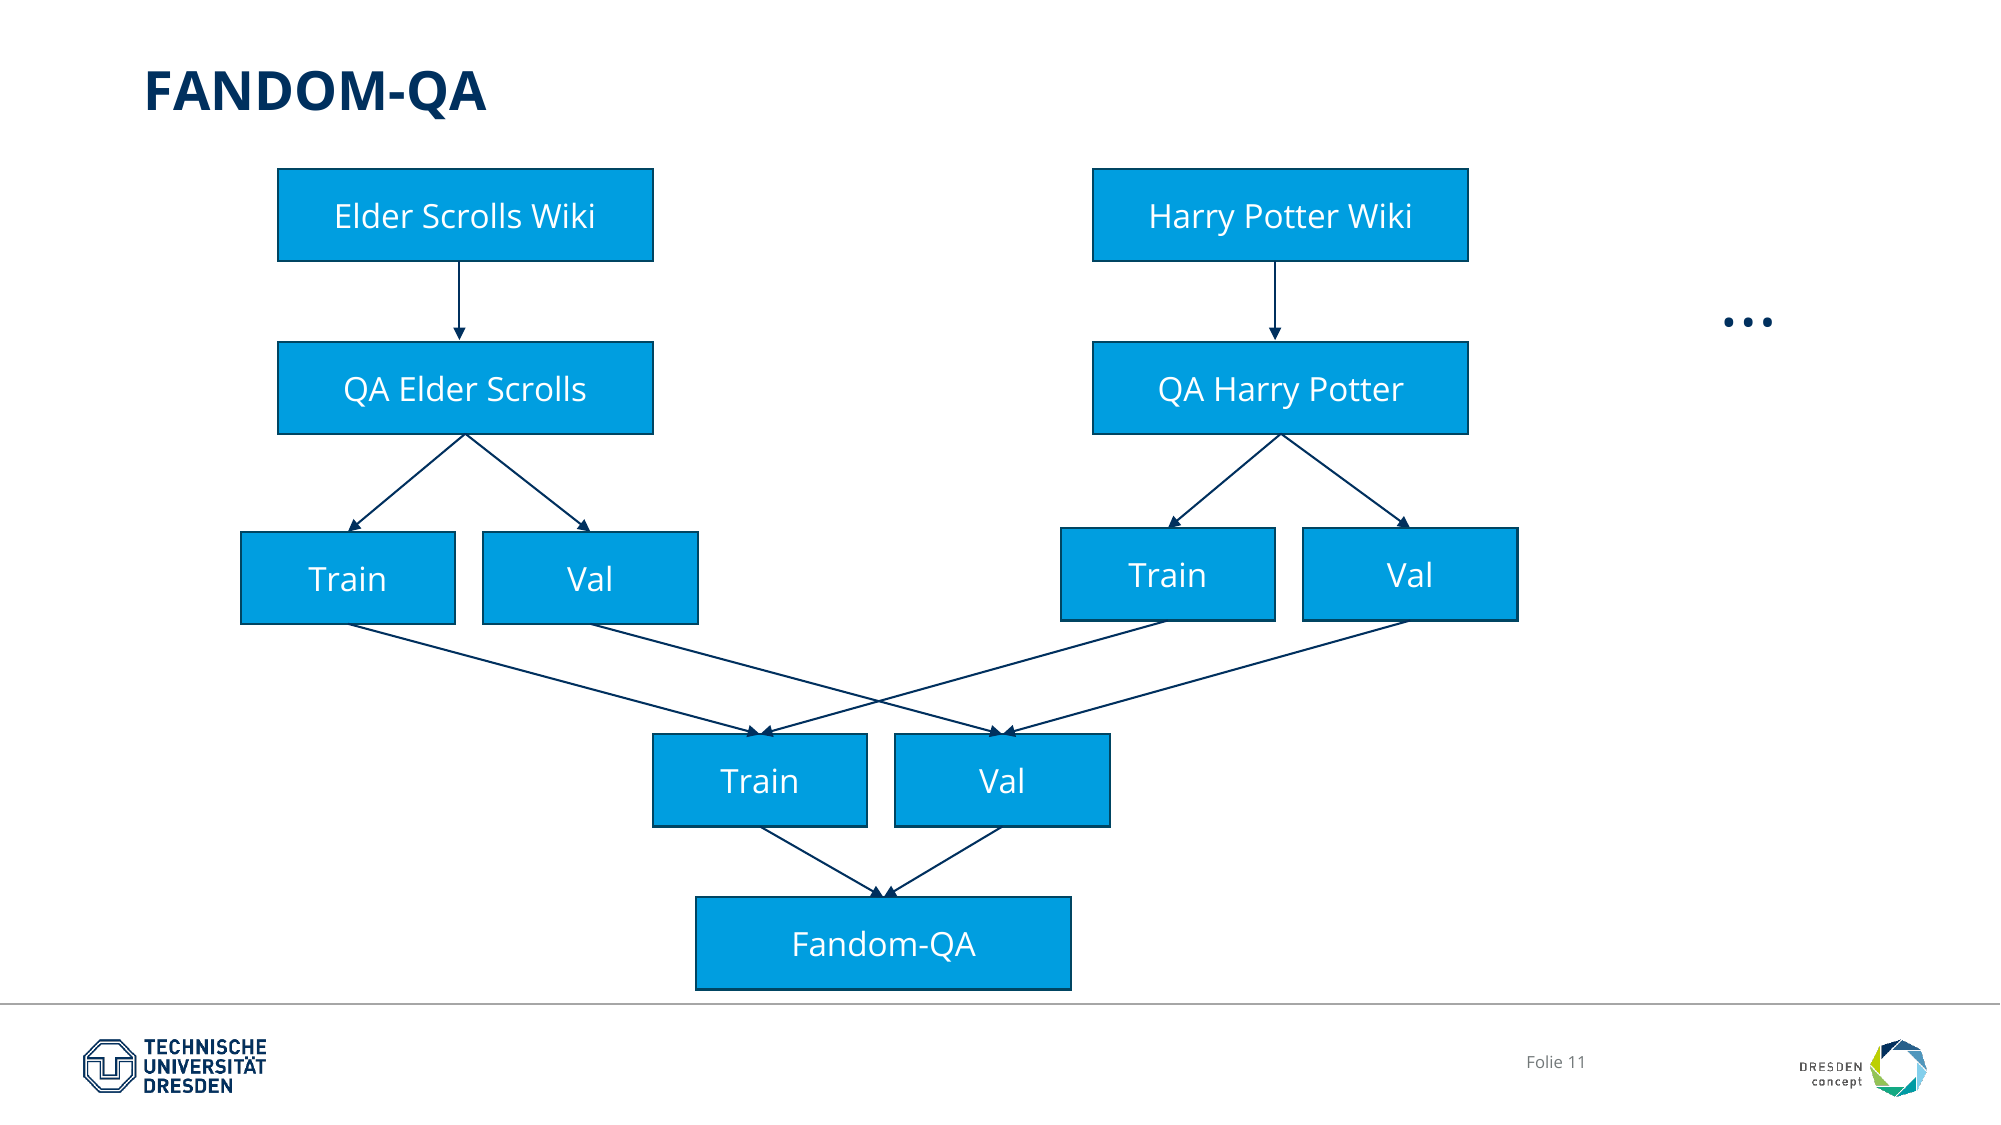

# FANDOM-QA
Elder Scrolls Wiki
Harry Potter Wiki
…
QA Elder Scrolls
QA Harry Potter
Train
Val
Train
Val
Train
Val
Fandom-QA